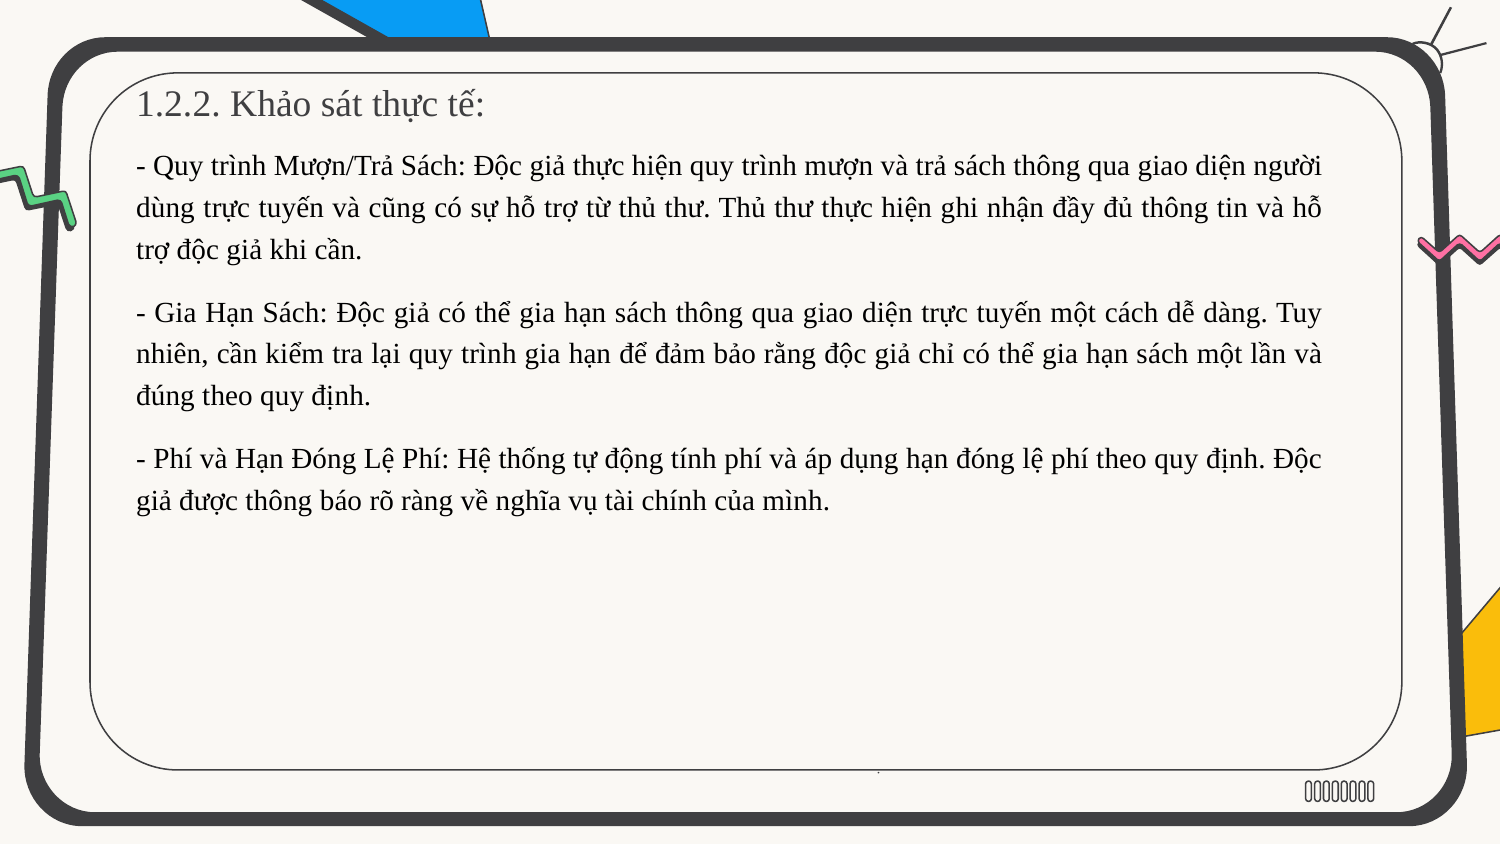

1.2.2. Khảo sát thực tế:
- Quy trình Mượn/Trả Sách: Độc giả thực hiện quy trình mượn và trả sách thông qua giao diện người dùng trực tuyến và cũng có sự hỗ trợ từ thủ thư. Thủ thư thực hiện ghi nhận đầy đủ thông tin và hỗ trợ độc giả khi cần.
- Gia Hạn Sách: Độc giả có thể gia hạn sách thông qua giao diện trực tuyến một cách dễ dàng. Tuy nhiên, cần kiểm tra lại quy trình gia hạn để đảm bảo rằng độc giả chỉ có thể gia hạn sách một lần và đúng theo quy định.
- Phí và Hạn Đóng Lệ Phí: Hệ thống tự động tính phí và áp dụng hạn đóng lệ phí theo quy định. Độc giả được thông báo rõ ràng về nghĩa vụ tài chính của mình.